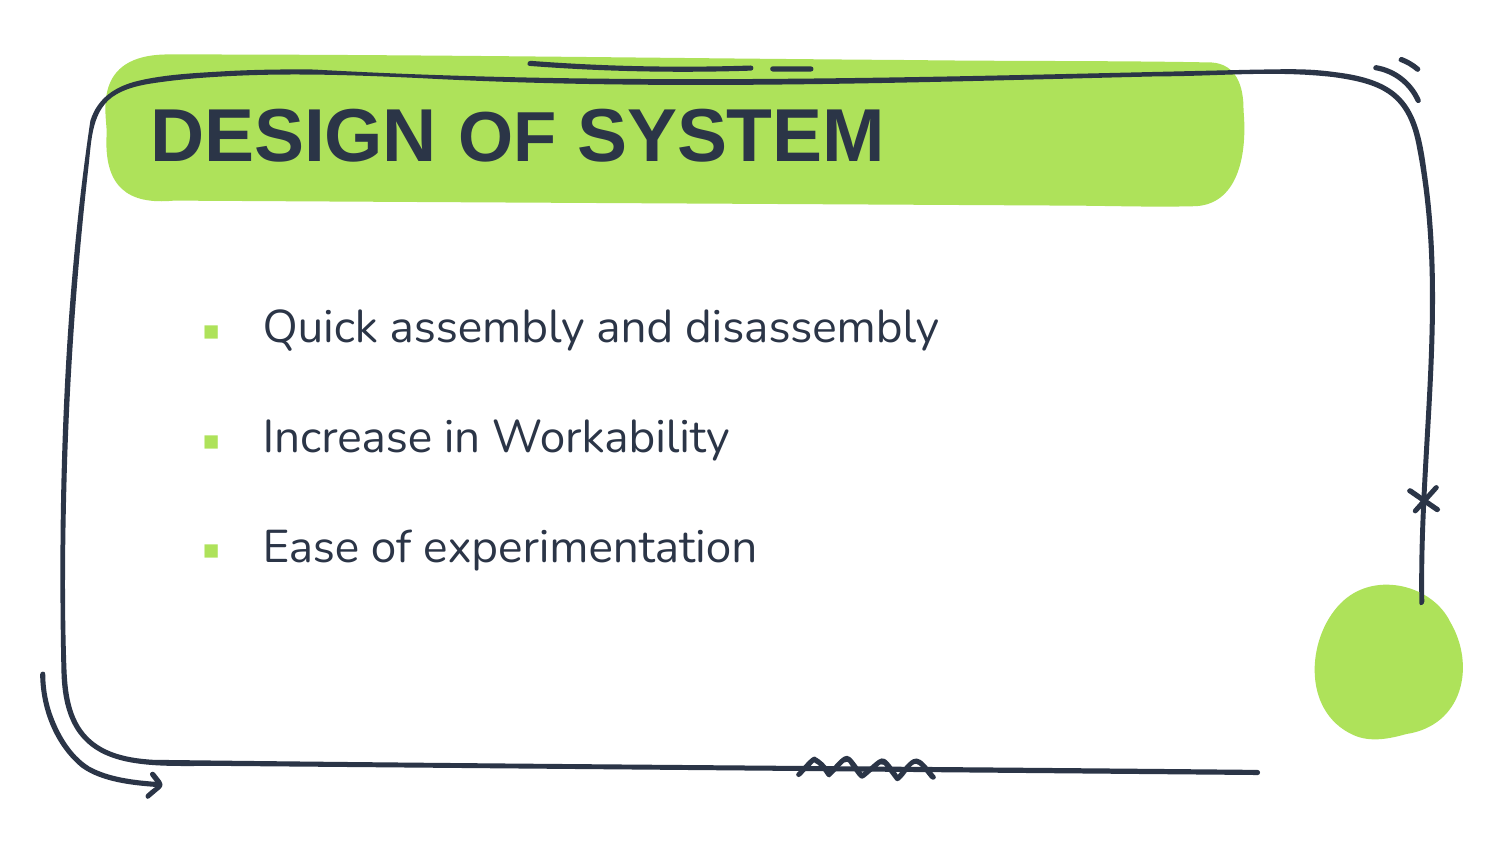

# DESIGN OF SYSTEM
Quick assembly and disassembly

Increase in Workability

Ease of experimentation